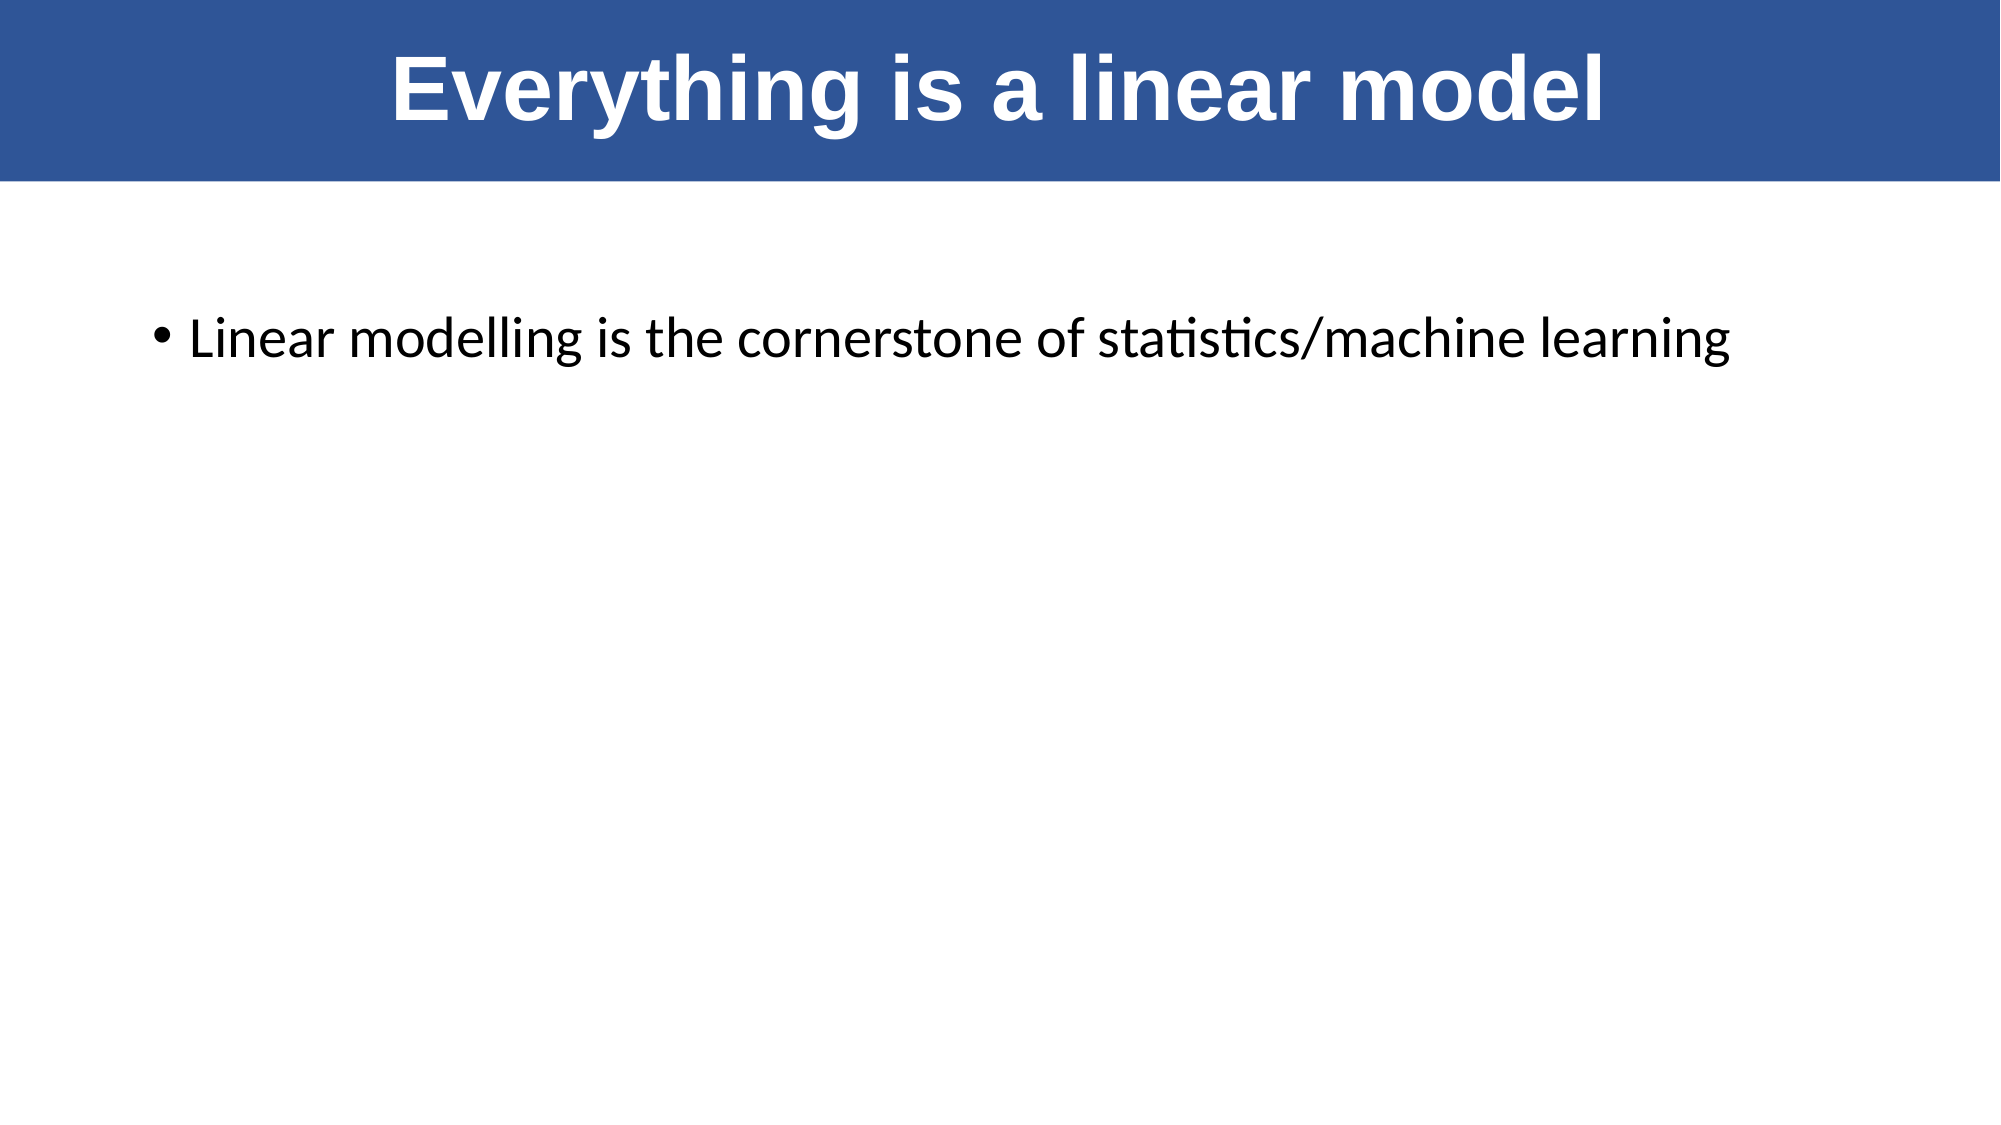

# Everything is a linear model
Linear modelling is the cornerstone of statistics/machine learning